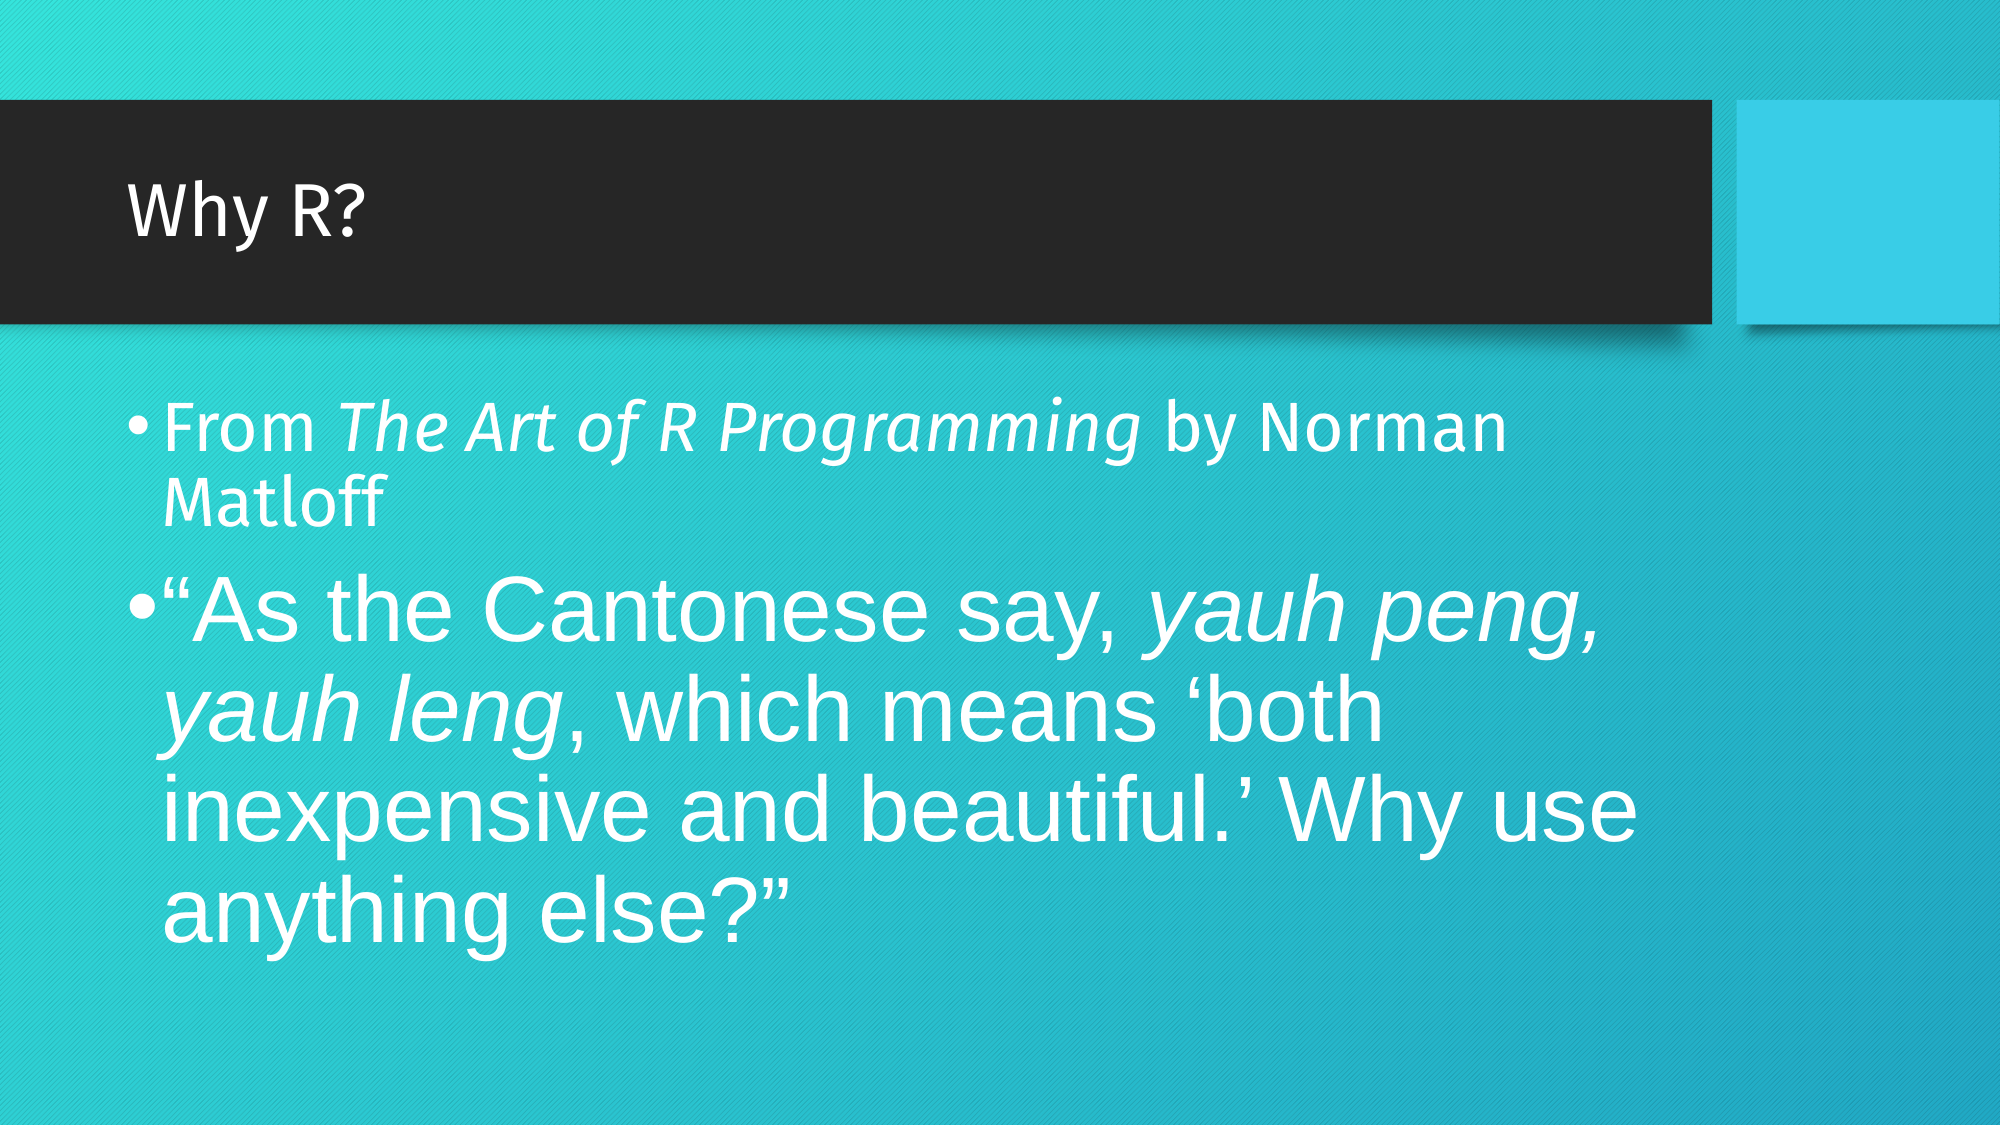

# Why R?
From The Art of R Programming by Norman Matloff
“As the Cantonese say, yauh peng, yauh leng, which means ‘both inexpensive and beautiful.’ Why use anything else?”